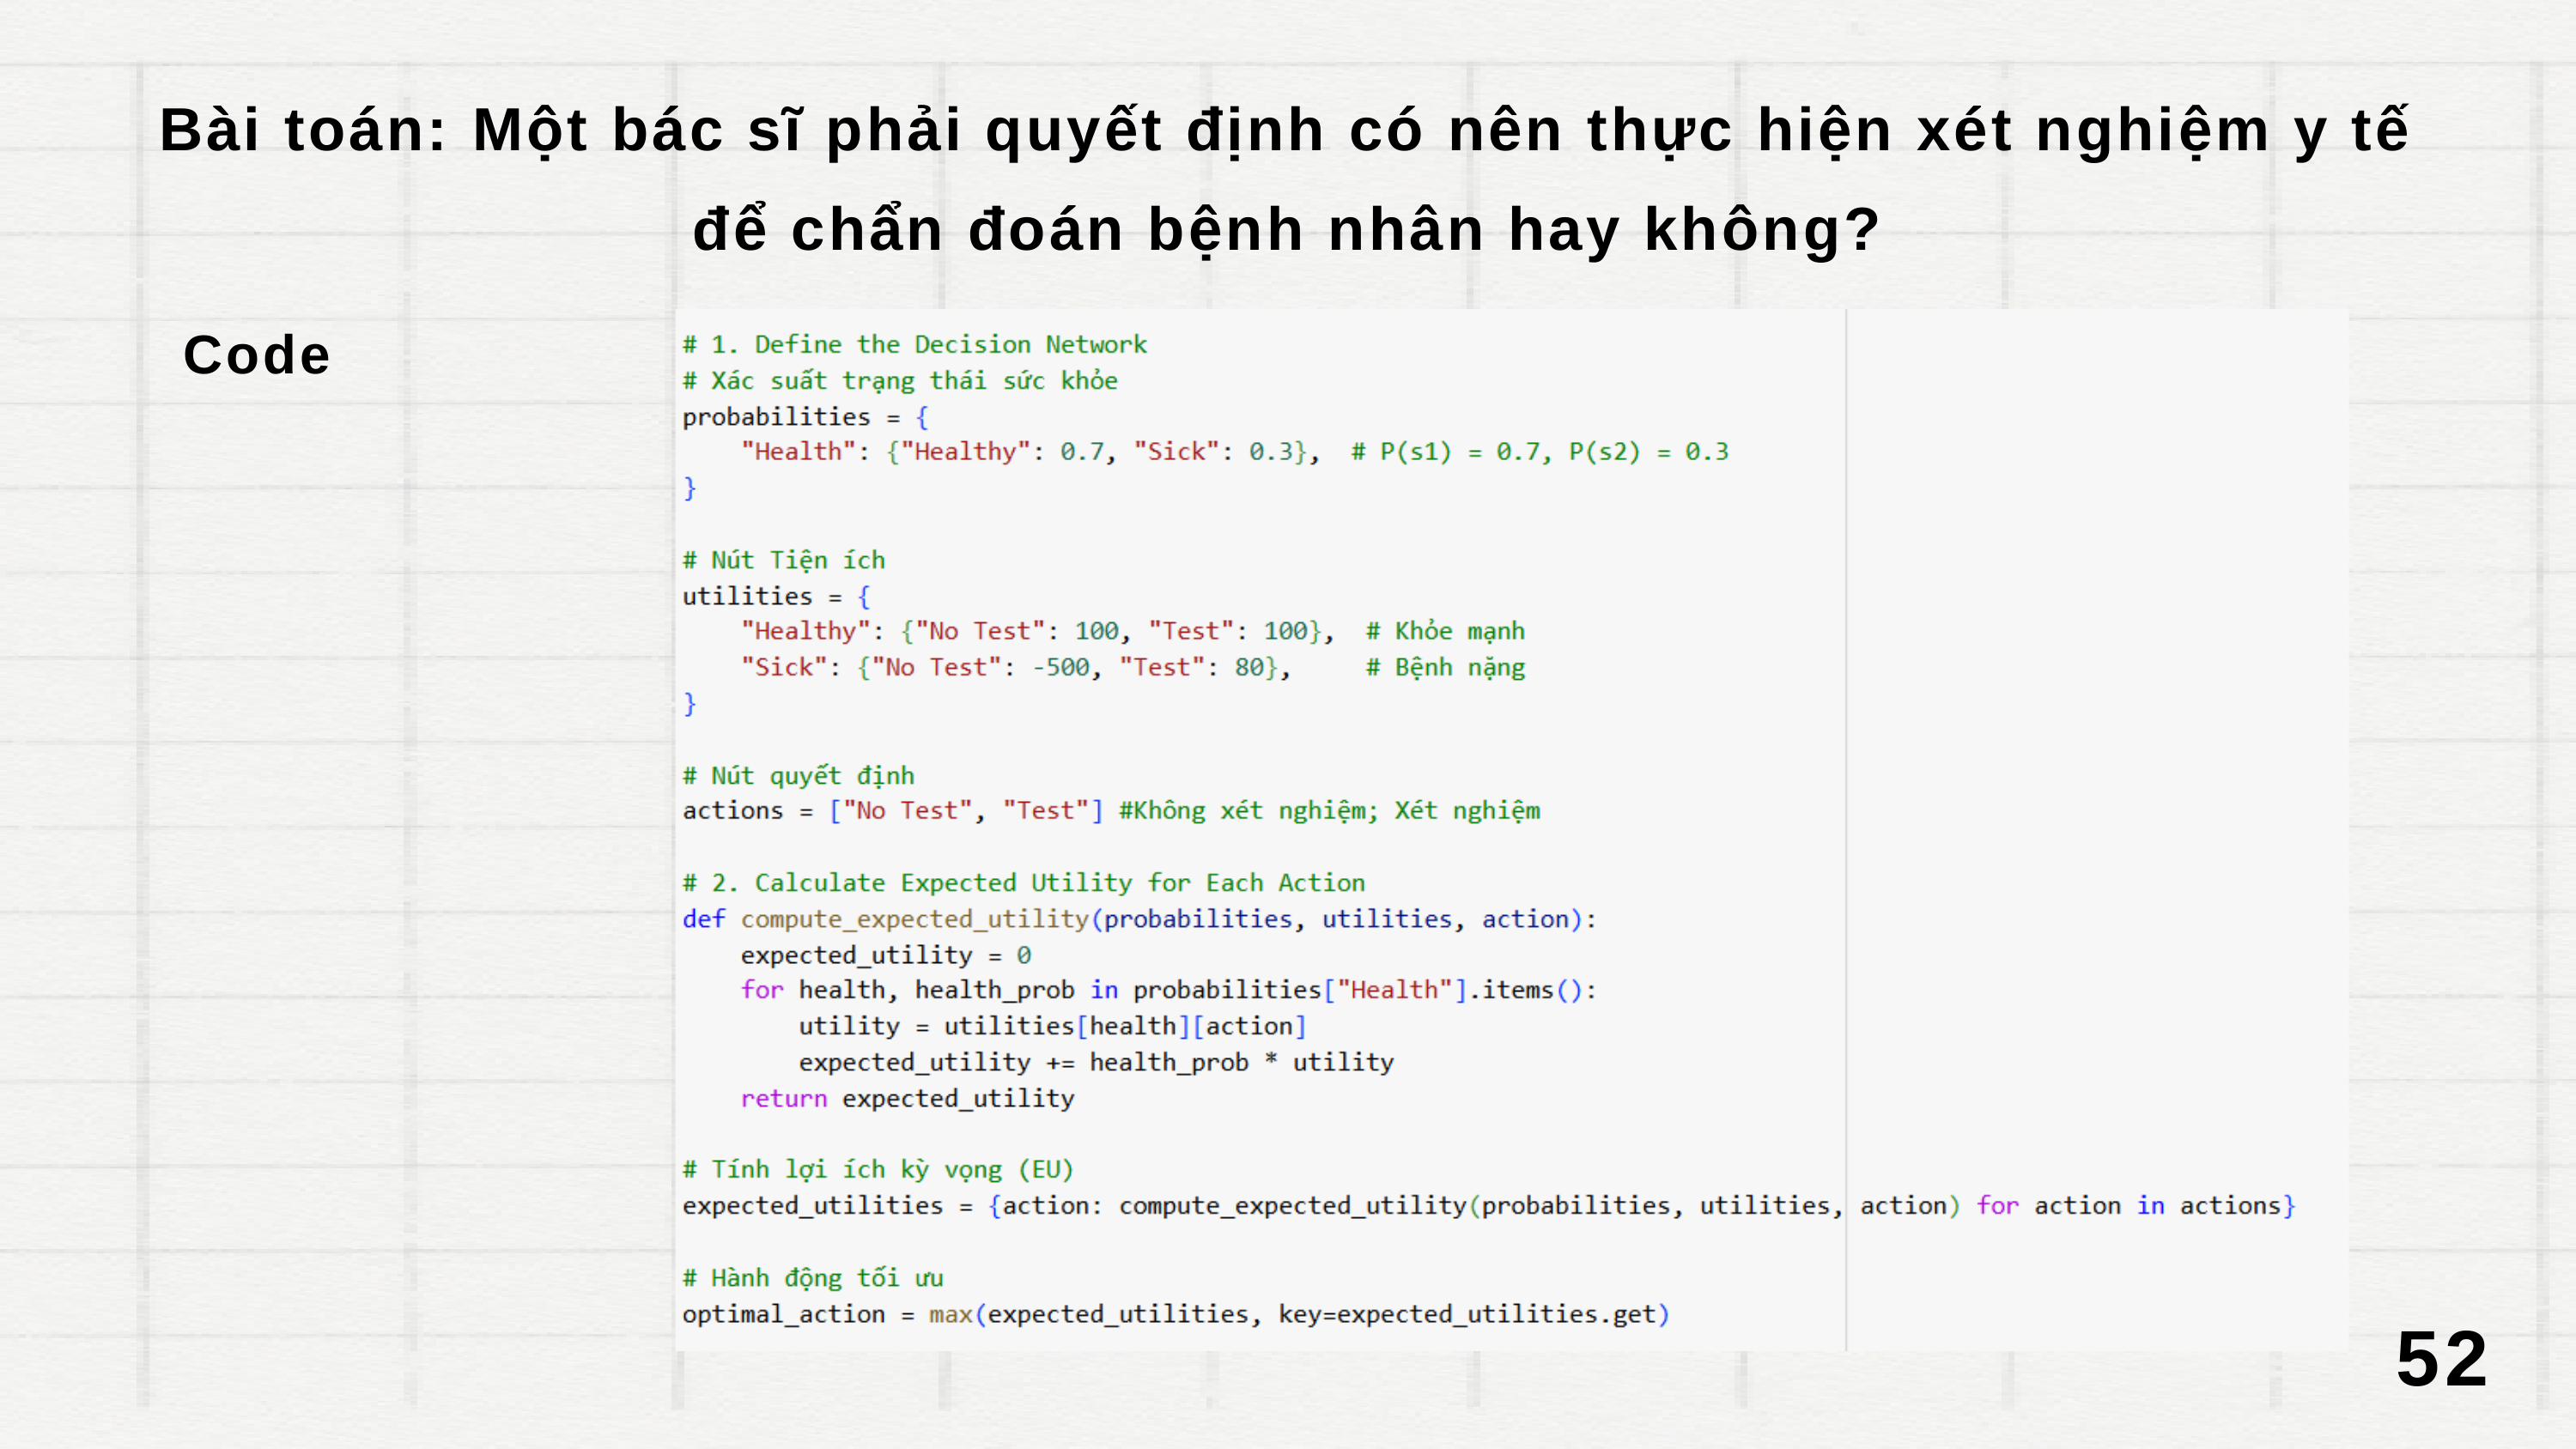

Bài toán: Một bác sĩ phải quyết định có nên thực hiện xét nghiệm y tế để chẩn đoán bệnh nhân hay không?

Code

52